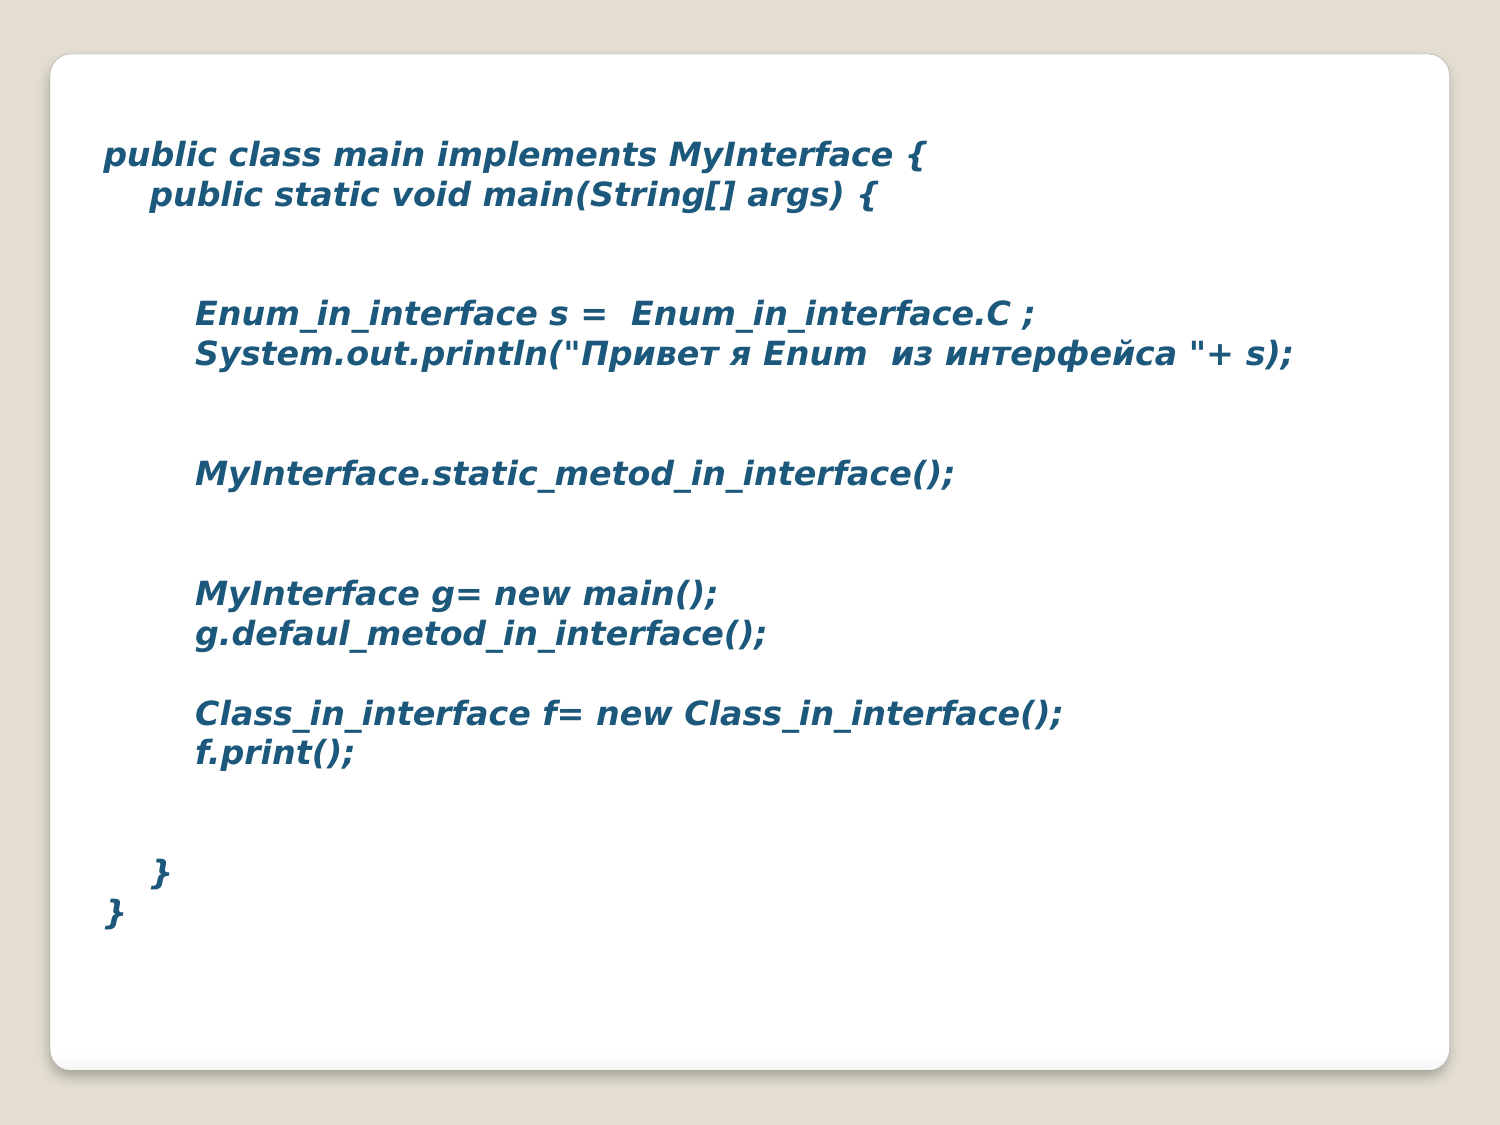

public class main implements MyInterface {
    public static void main(String[] args) {

        Enum_in_interface s =  Enum_in_interface.C ;
        System.out.println("Привет я Enum  из интерфейса "+ s);

        MyInterface.static_metod_in_interface();

        MyInterface g= new main();
        g.defaul_metod_in_interface();

        Class_in_interface f= new Class_in_interface();
        f.print();

    }
}